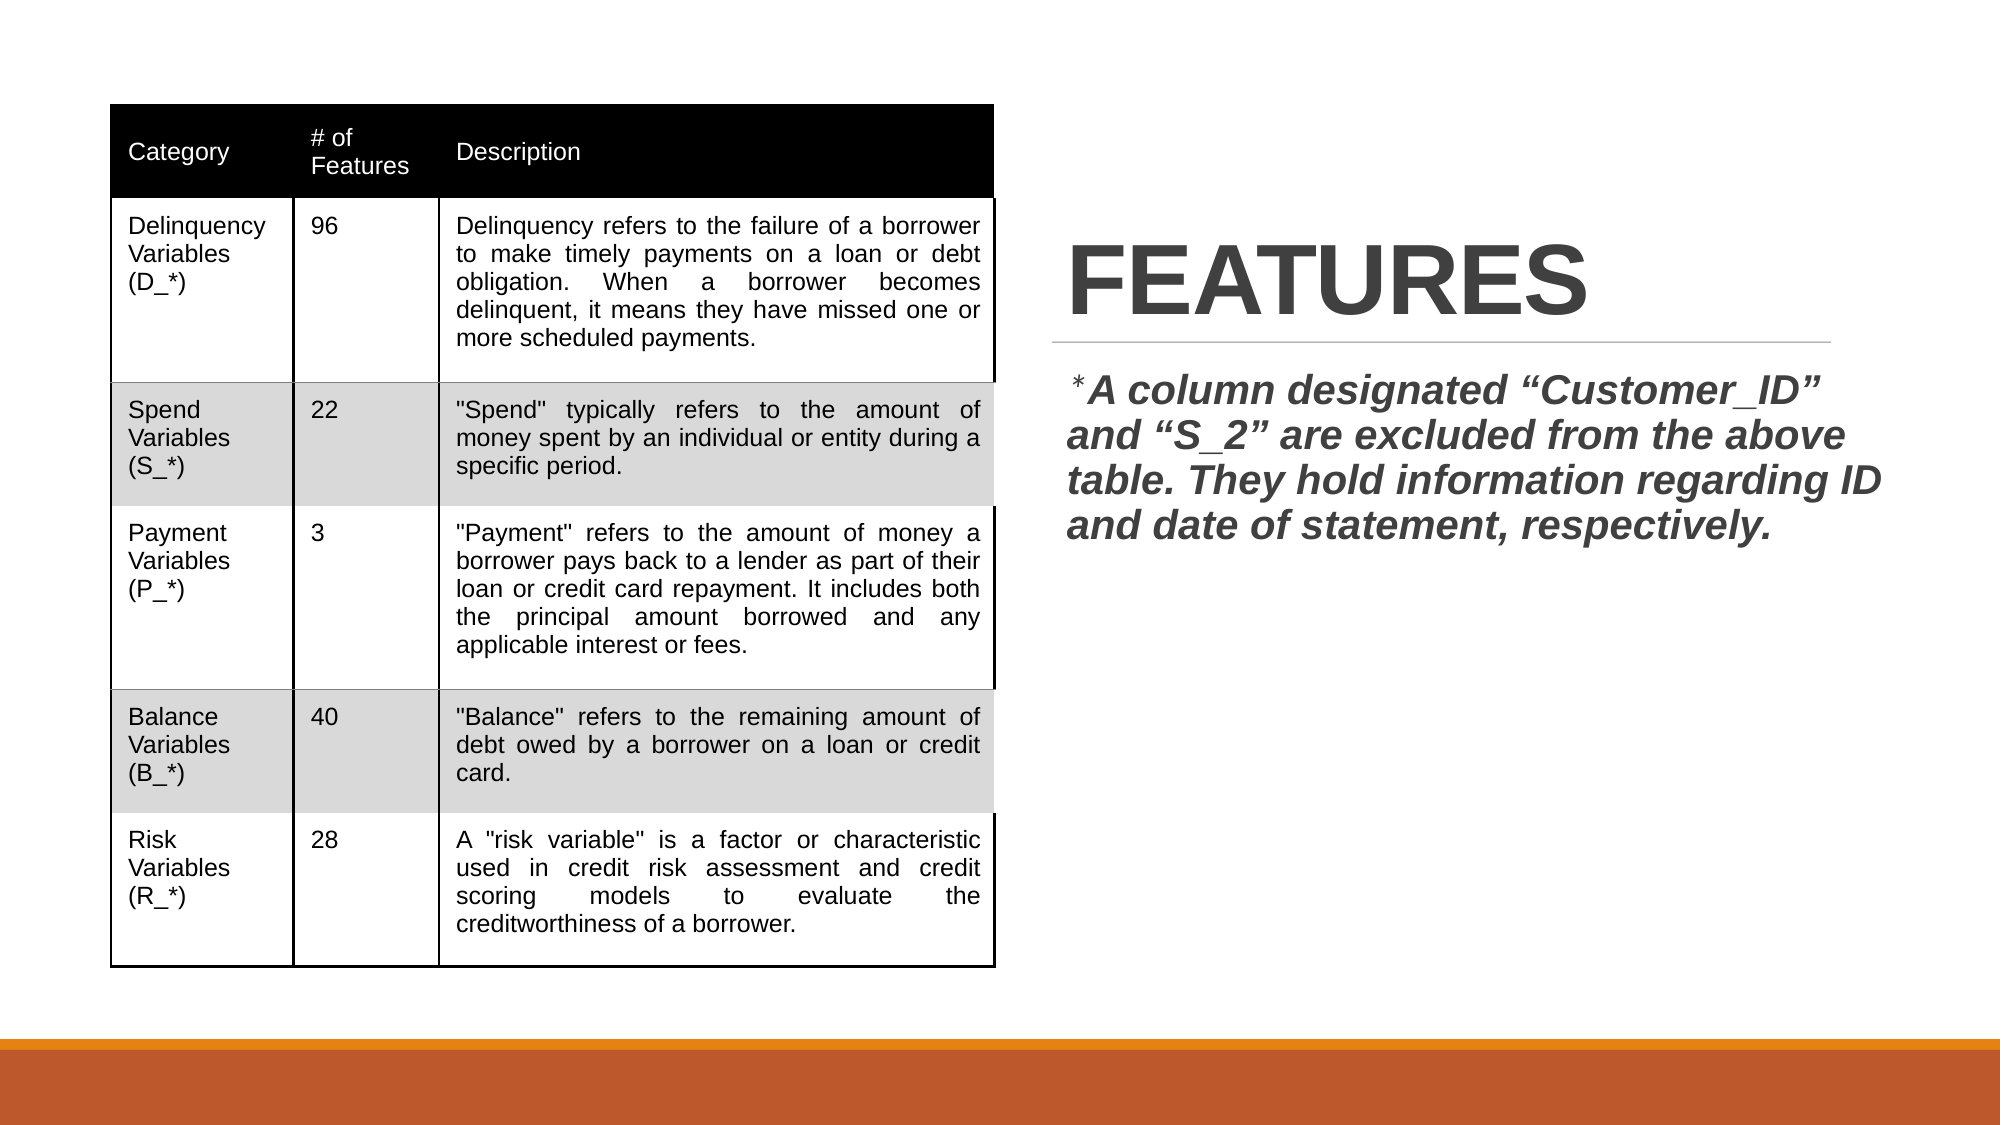

# FEATURES
| Category | # of Features | Description |
| --- | --- | --- |
| Delinquency Variables (D\_\*) | 96 | Delinquency refers to the failure of a borrower to make timely payments on a loan or debt obligation. When a borrower becomes delinquent, it means they have missed one or more scheduled payments. |
| Spend Variables (S\_\*) | 22 | "Spend" typically refers to the amount of money spent by an individual or entity during a specific period. |
| Payment Variables (P\_\*) | 3 | "Payment" refers to the amount of money a borrower pays back to a lender as part of their loan or credit card repayment. It includes both the principal amount borrowed and any applicable interest or fees. |
| Balance Variables (B\_\*) | 40 | "Balance" refers to the remaining amount of debt owed by a borrower on a loan or credit card. |
| Risk Variables (R\_\*) | 28 | A "risk variable" is a factor or characteristic used in credit risk assessment and credit scoring models to evaluate the creditworthiness of a borrower. |
*A column designated “Customer_ID” and “S_2” are excluded from the above table. They hold information regarding ID and date of statement, respectively.